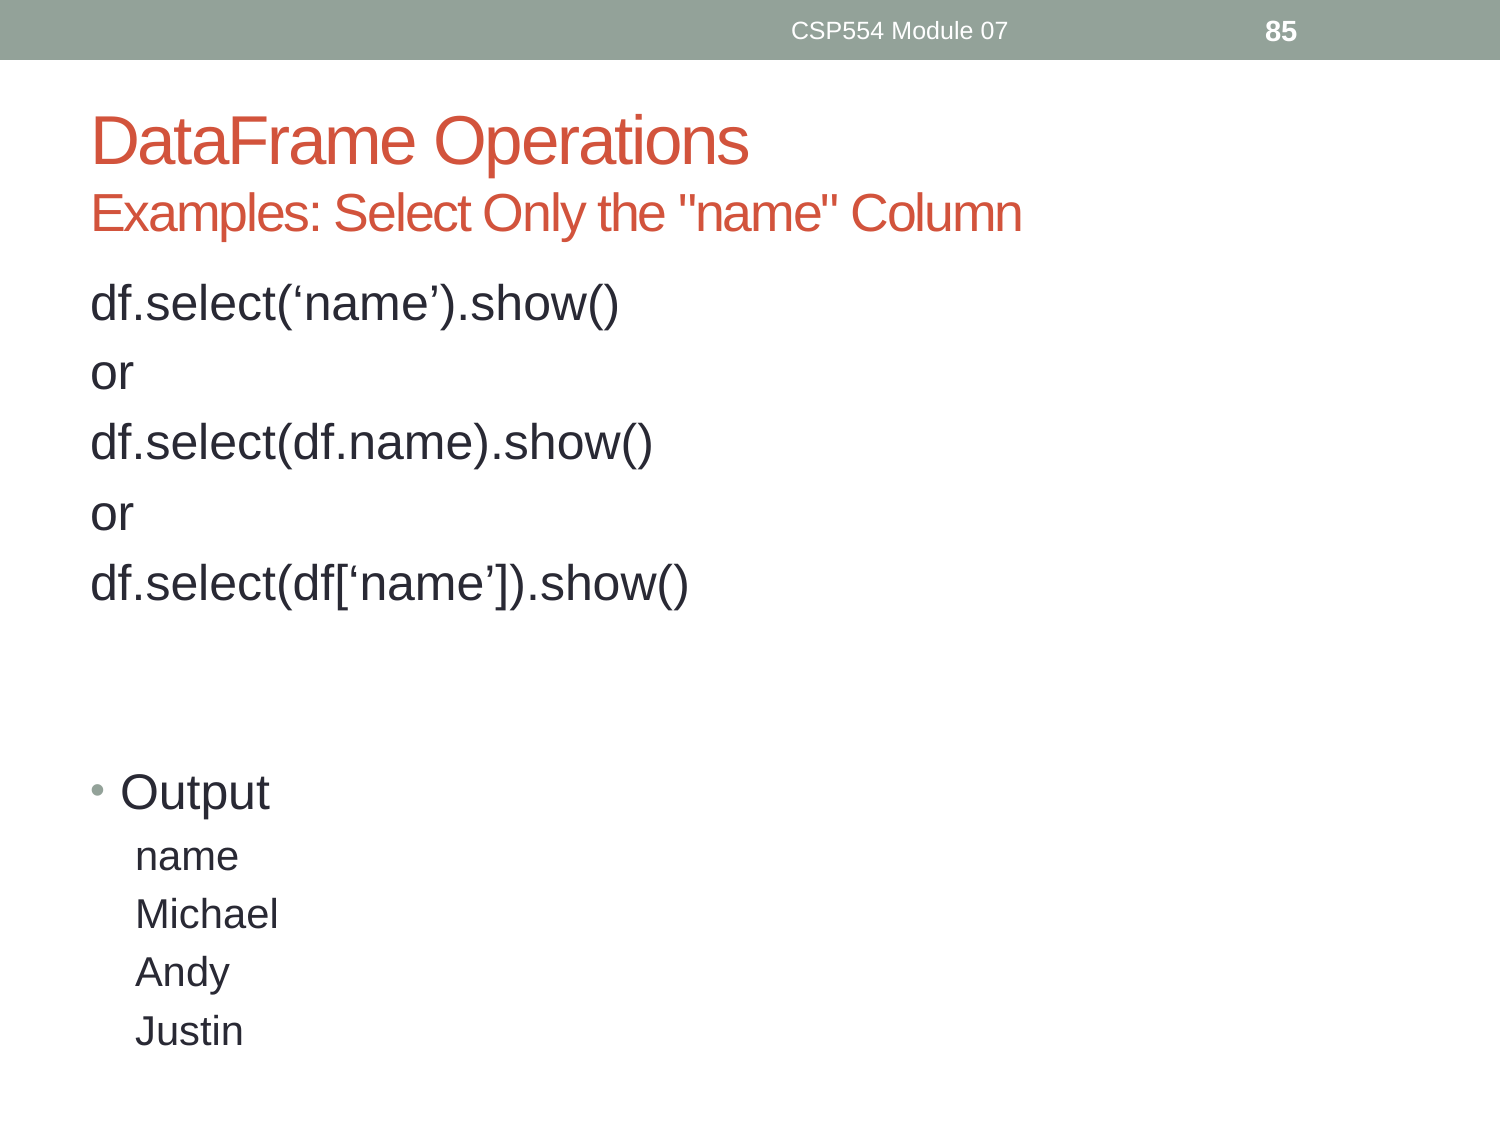

CSP554 Module 07
85
# DataFrame Operations Examples: Select Only the "name" Column
df.select(‘name’).show()
or
df.select(df.name).show()
or
df.select(df[‘name’]).show()

Output
name
Michael
Andy
Justin